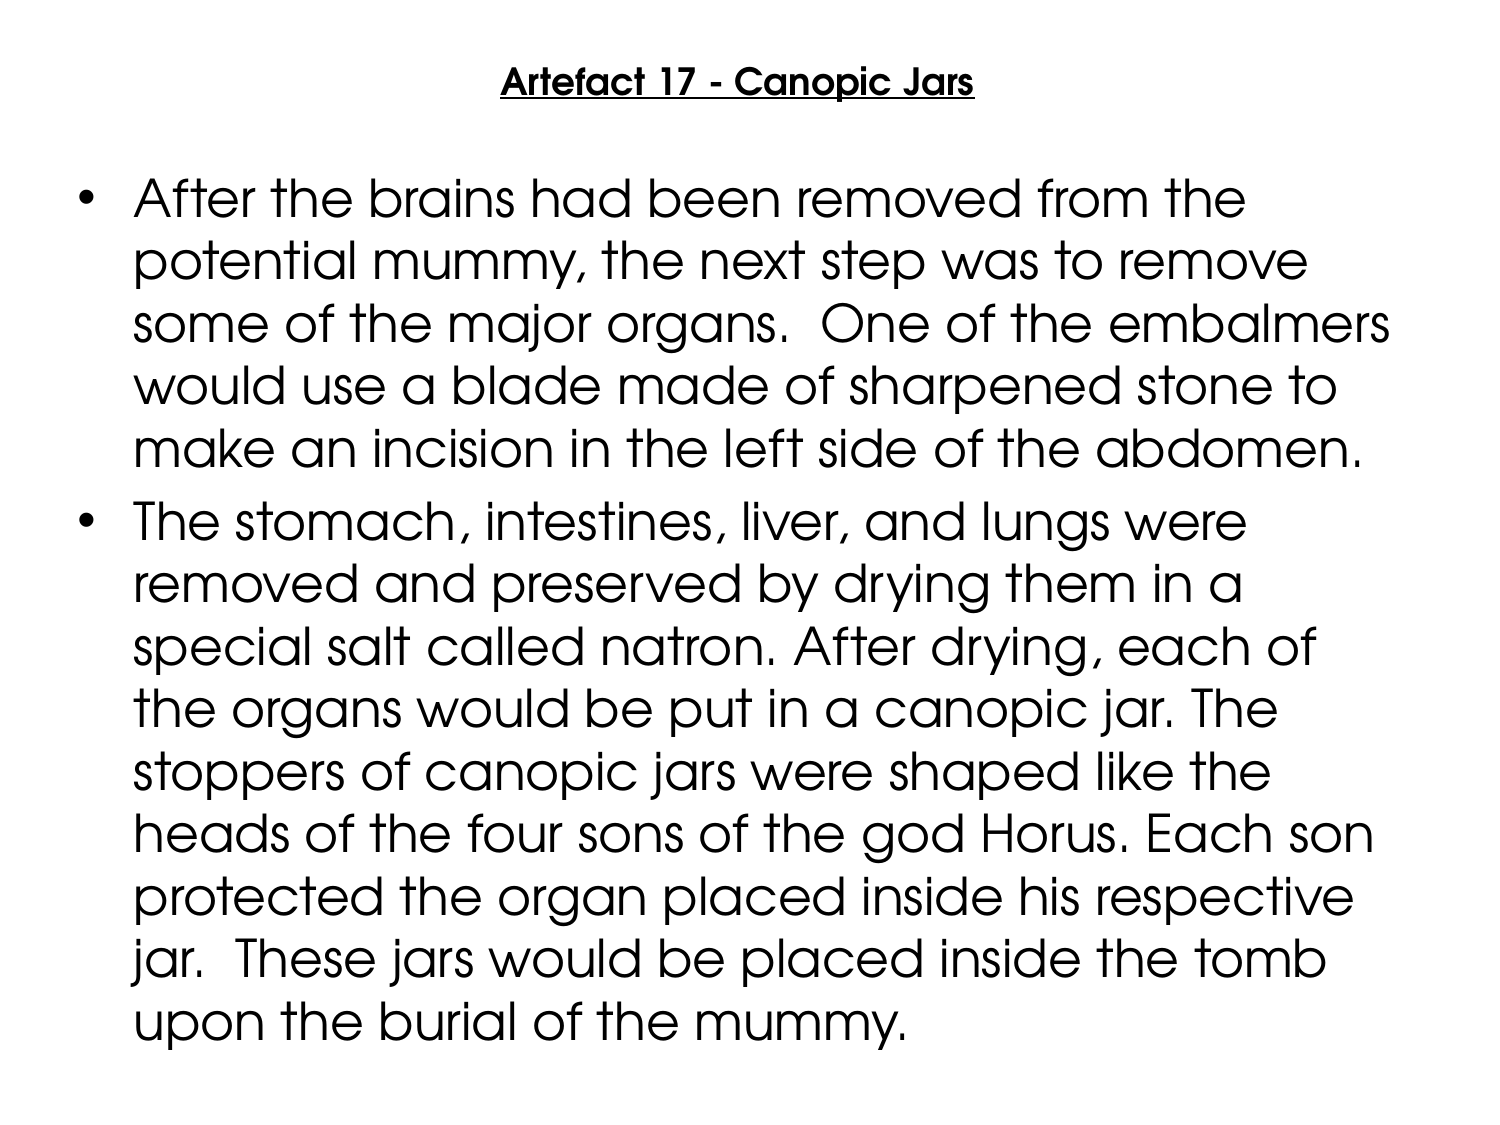

Artefact 17 - Canopic Jars

After the brains had been removed from the potential mummy, the next step was to remove some of the major organs.  One of the embalmers would use a blade made of sharpened stone to make an incision in the left side of the abdomen.
The stomach, intestines, liver, and lungs were removed and preserved by drying them in a special salt called natron. After drying, each of the organs would be put in a canopic jar. The stoppers of canopic jars were shaped like the heads of the four sons of the god Horus. Each son protected the organ placed inside his respective jar.  These jars would be placed inside the tomb upon the burial of the mummy.